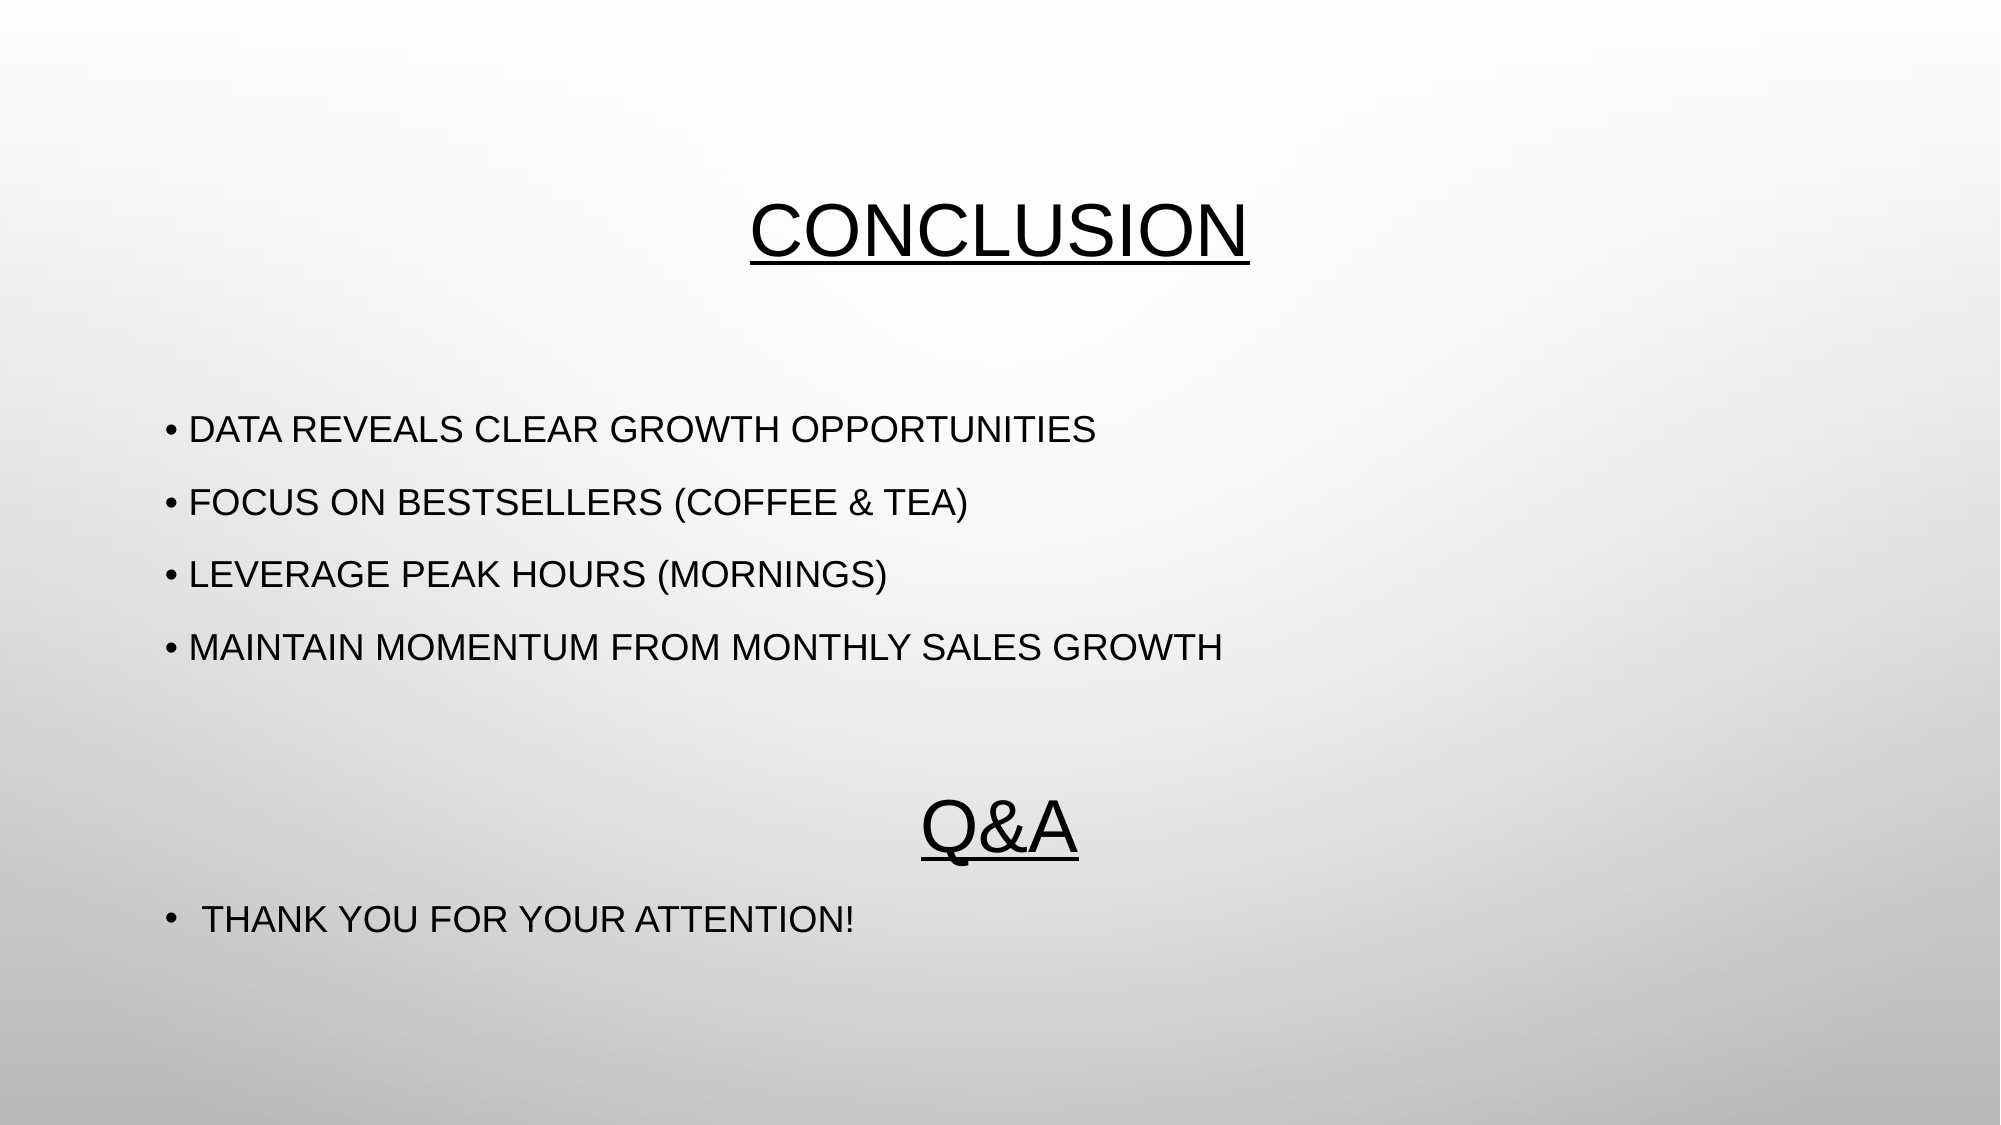

# Conclusion
• Data reveals clear growth opportunities
• Focus on bestsellers (Coffee & Tea)
• Leverage peak hours (mornings)
• Maintain momentum from monthly sales growth

Q&A
Thank you for your attention!